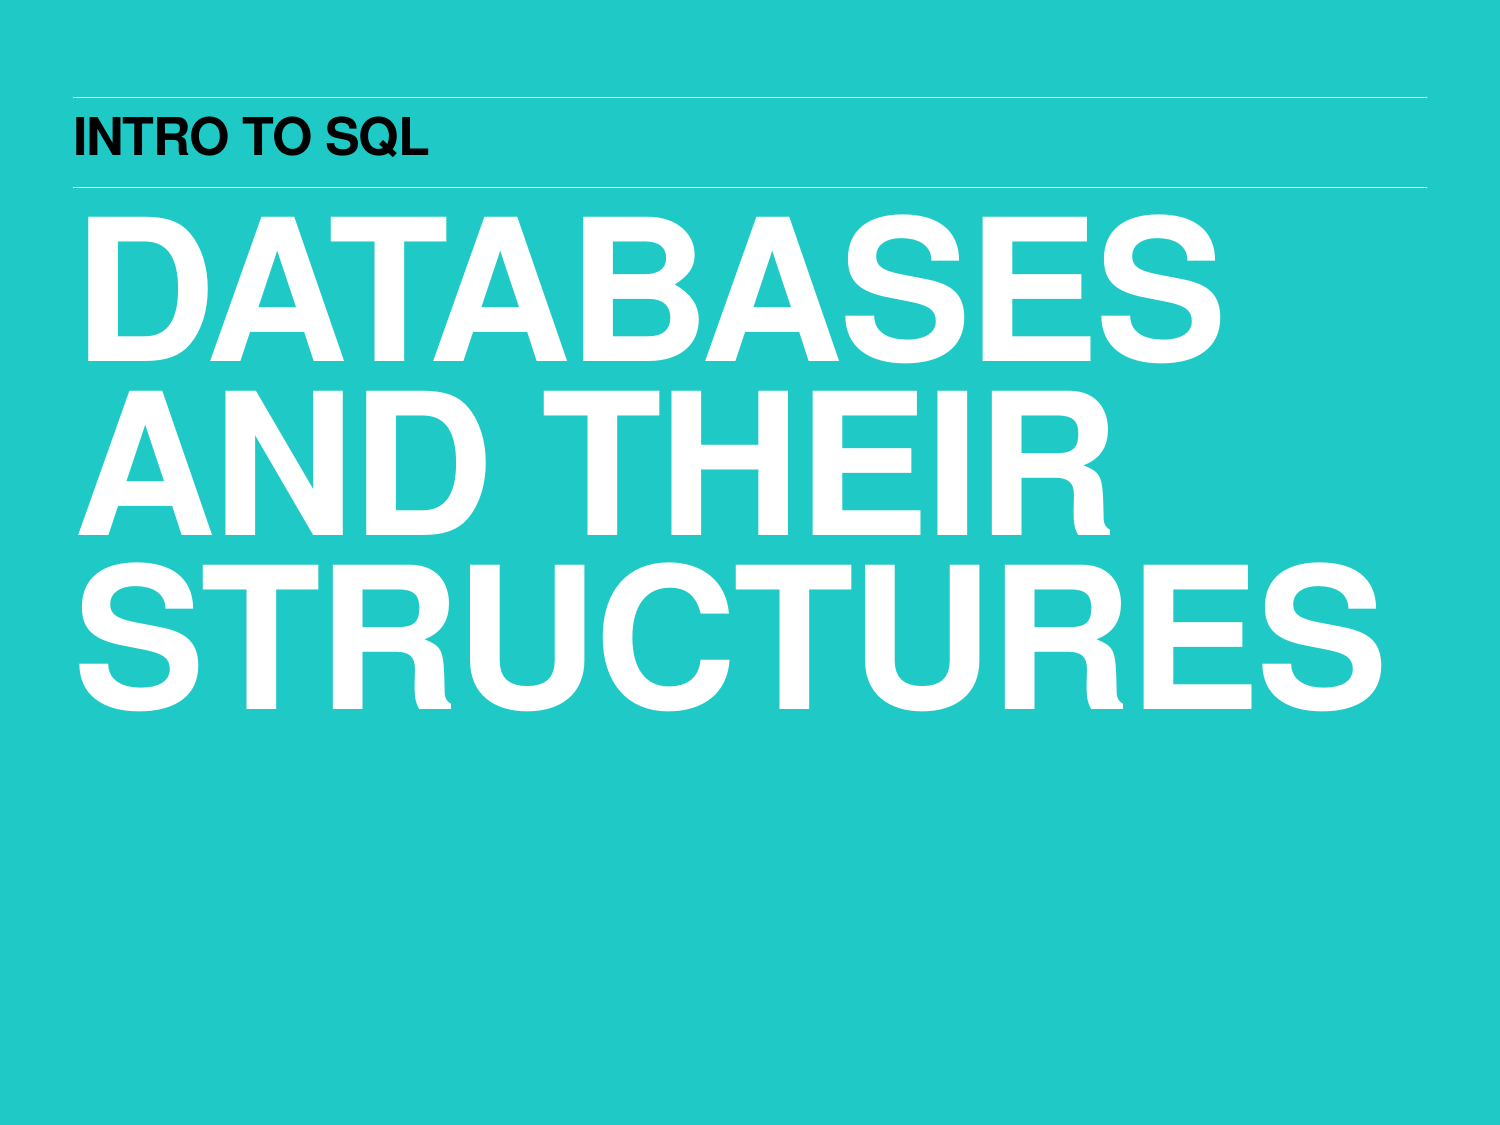

Intro to SQL
Databases and their structures